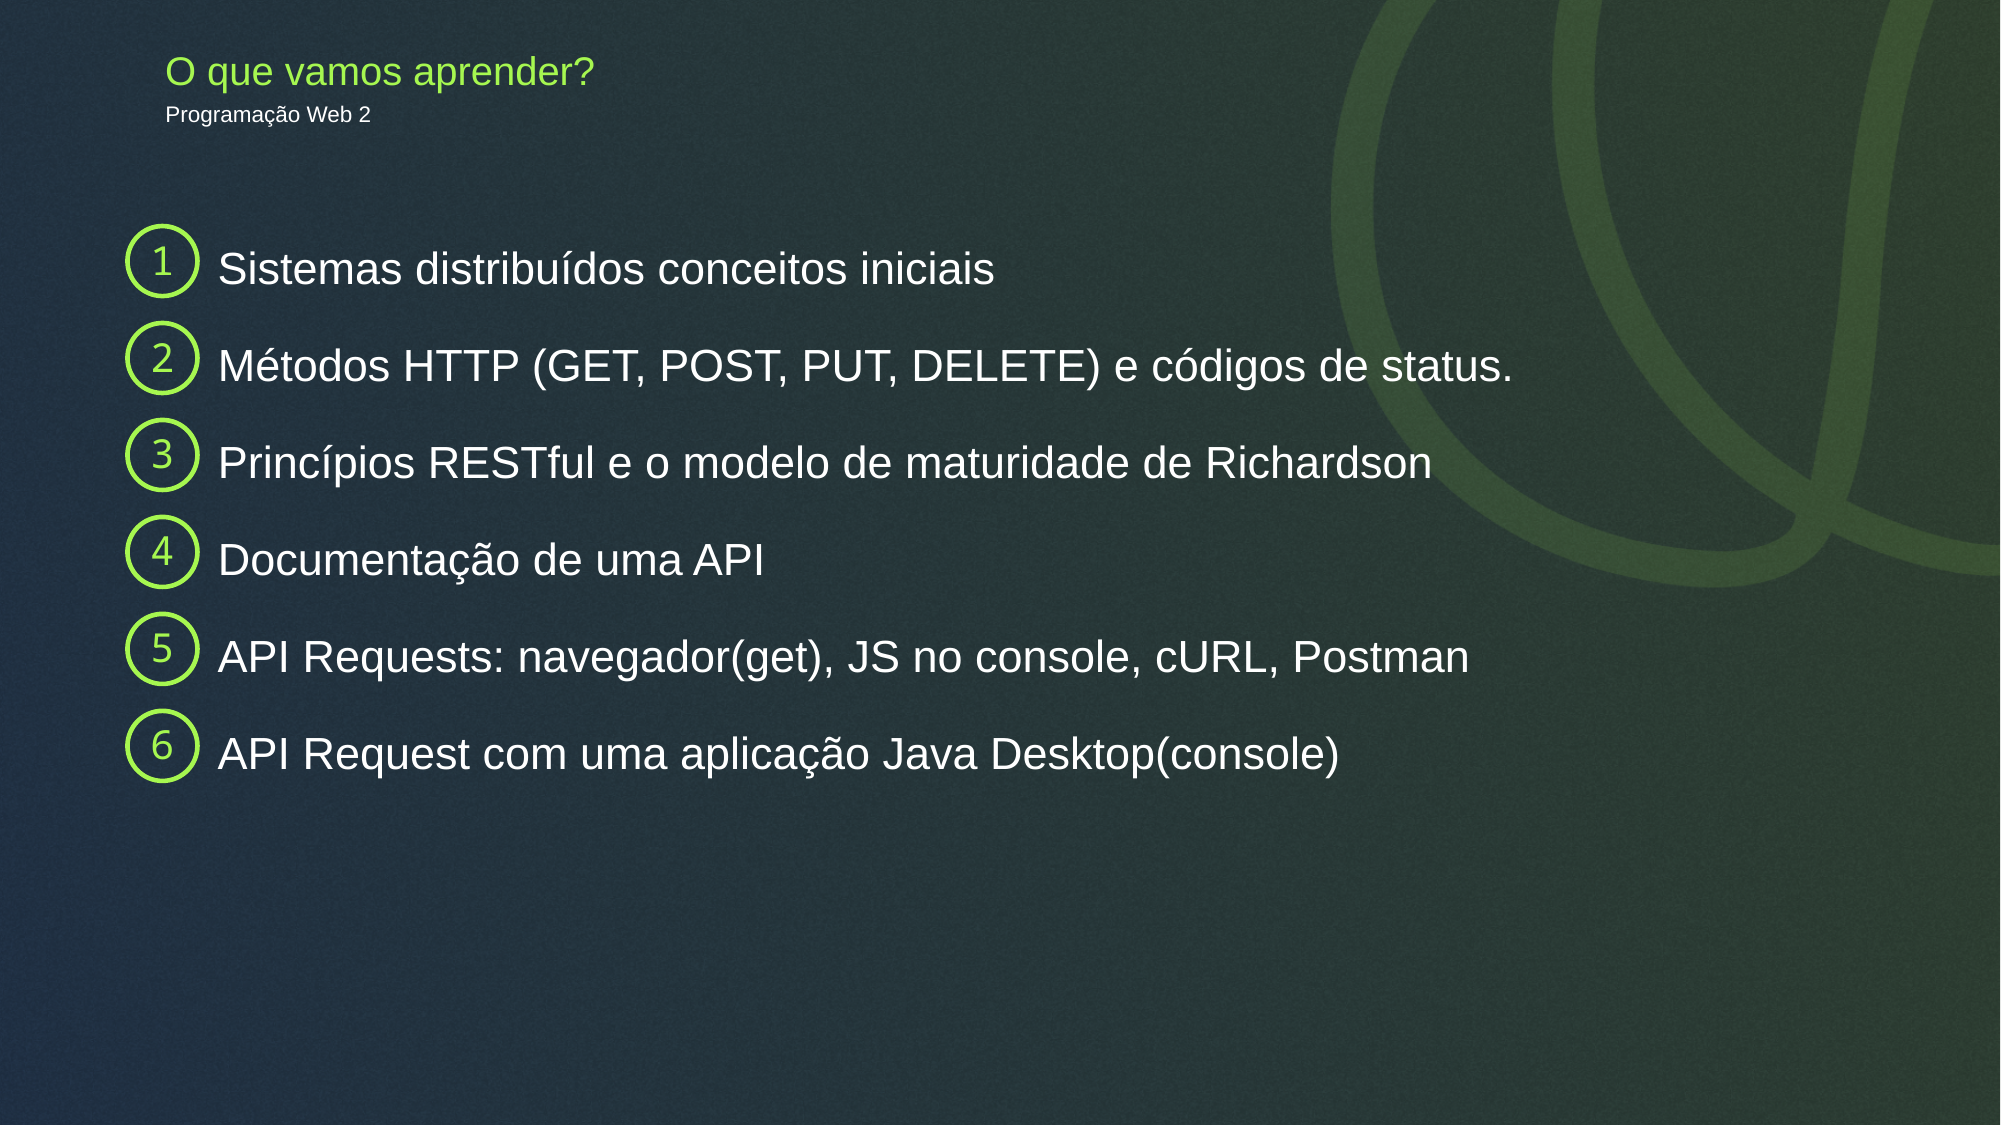

O que vamos aprender?
Programação Web 2
Sistemas distribuídos conceitos iniciais

1
Métodos HTTP (GET, POST, PUT, DELETE) e códigos de status.

2
Princípios RESTful e o modelo de maturidade de Richardson

3
Documentação de uma API

4
API Requests: navegador(get), JS no console, cURL, Postman

5
API Request com uma aplicação Java Desktop(console)

6